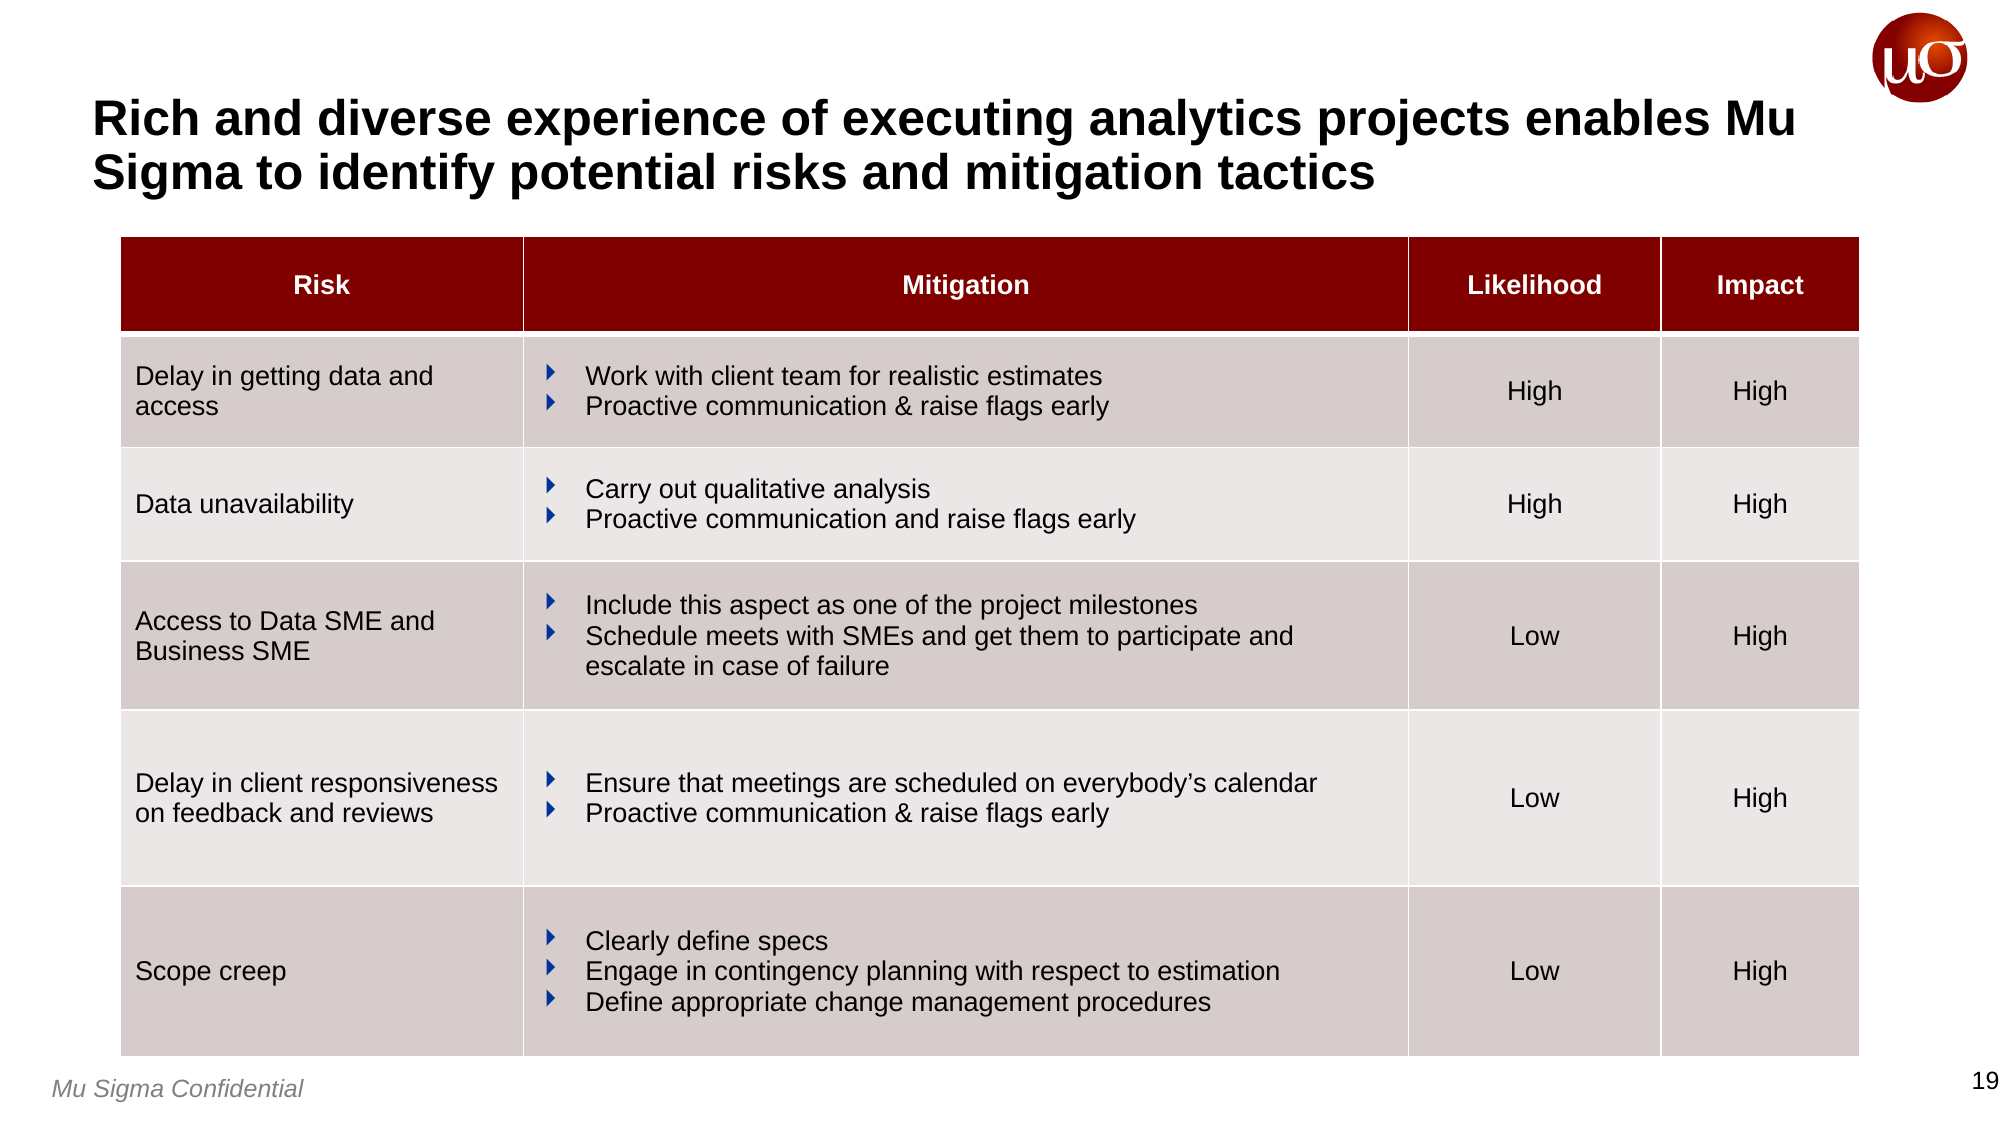

# Rich and diverse experience of executing analytics projects enables Mu Sigma to identify potential risks and mitigation tactics
| Risk | Mitigation | Likelihood | Impact |
| --- | --- | --- | --- |
| Delay in getting data and access | Work with client team for realistic estimates Proactive communication & raise flags early | High | High |
| Data unavailability | Carry out qualitative analysis Proactive communication and raise flags early | High | High |
| Access to Data SME and Business SME | Include this aspect as one of the project milestones Schedule meets with SMEs and get them to participate and escalate in case of failure | Low | High |
| Delay in client responsiveness on feedback and reviews | Ensure that meetings are scheduled on everybody’s calendar Proactive communication & raise flags early | Low | High |
| Scope creep | Clearly define specs Engage in contingency planning with respect to estimation Define appropriate change management procedures | Low | High |